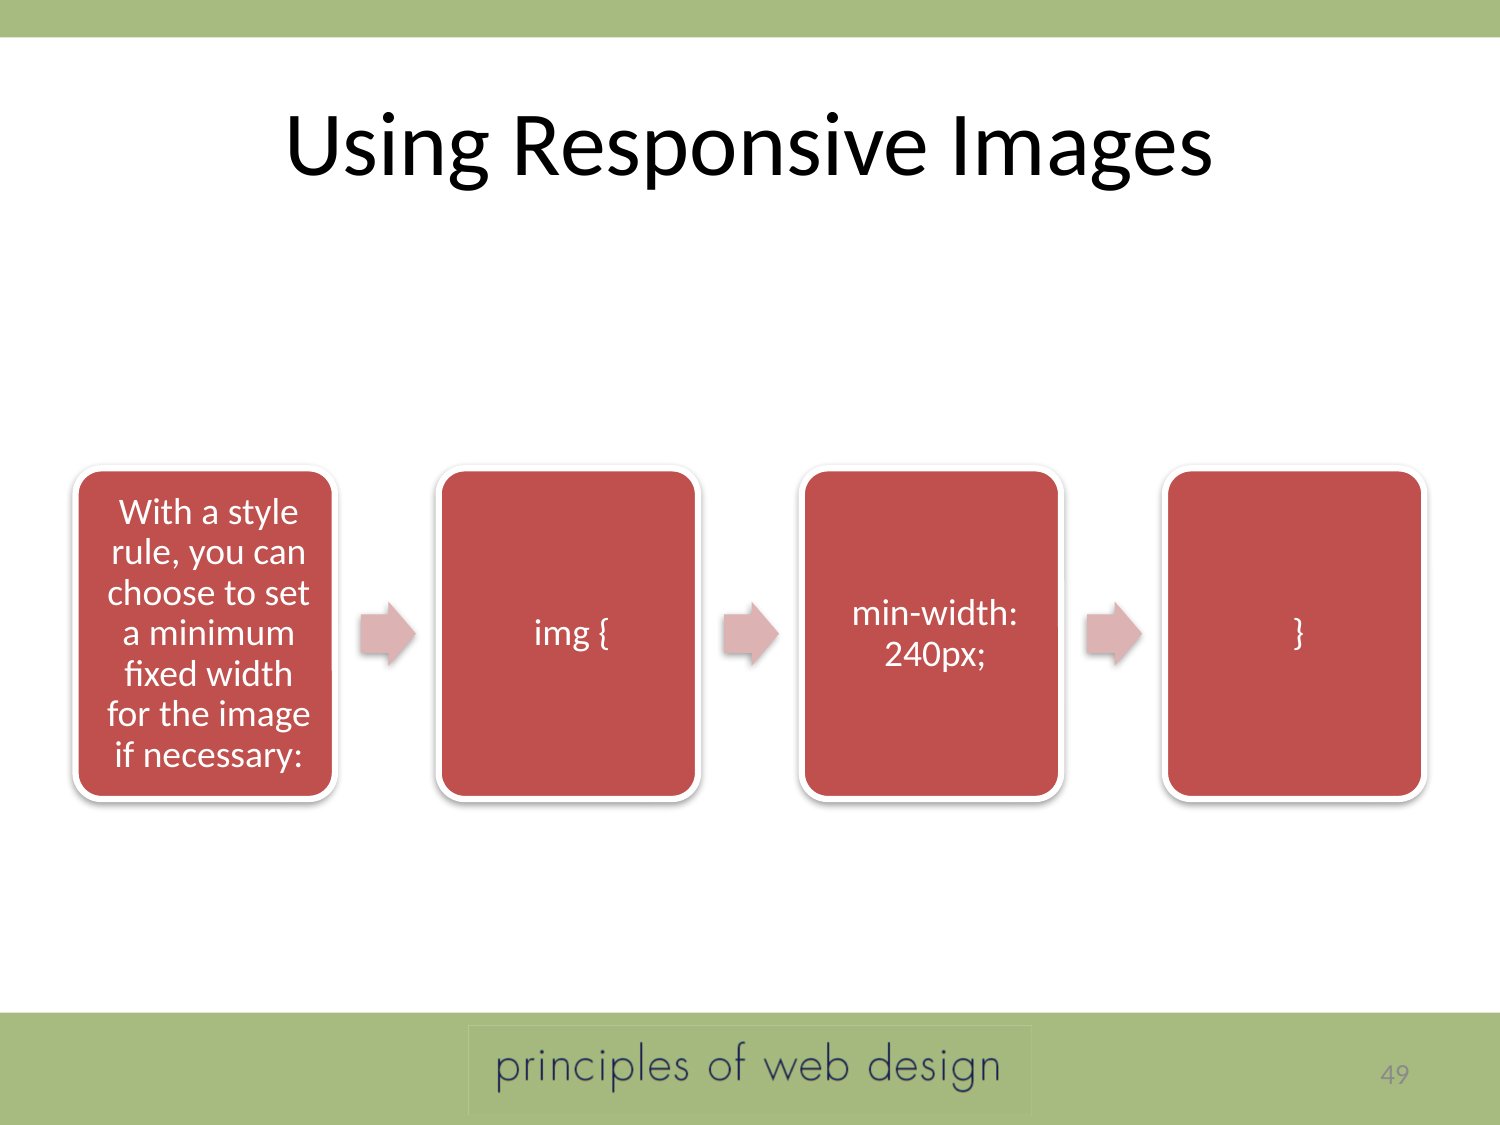

# Using Responsive Images
With a style rule, you can choose to set a minimum fixed width for the image if necessary:

img {

min-width: 240px;

}
49